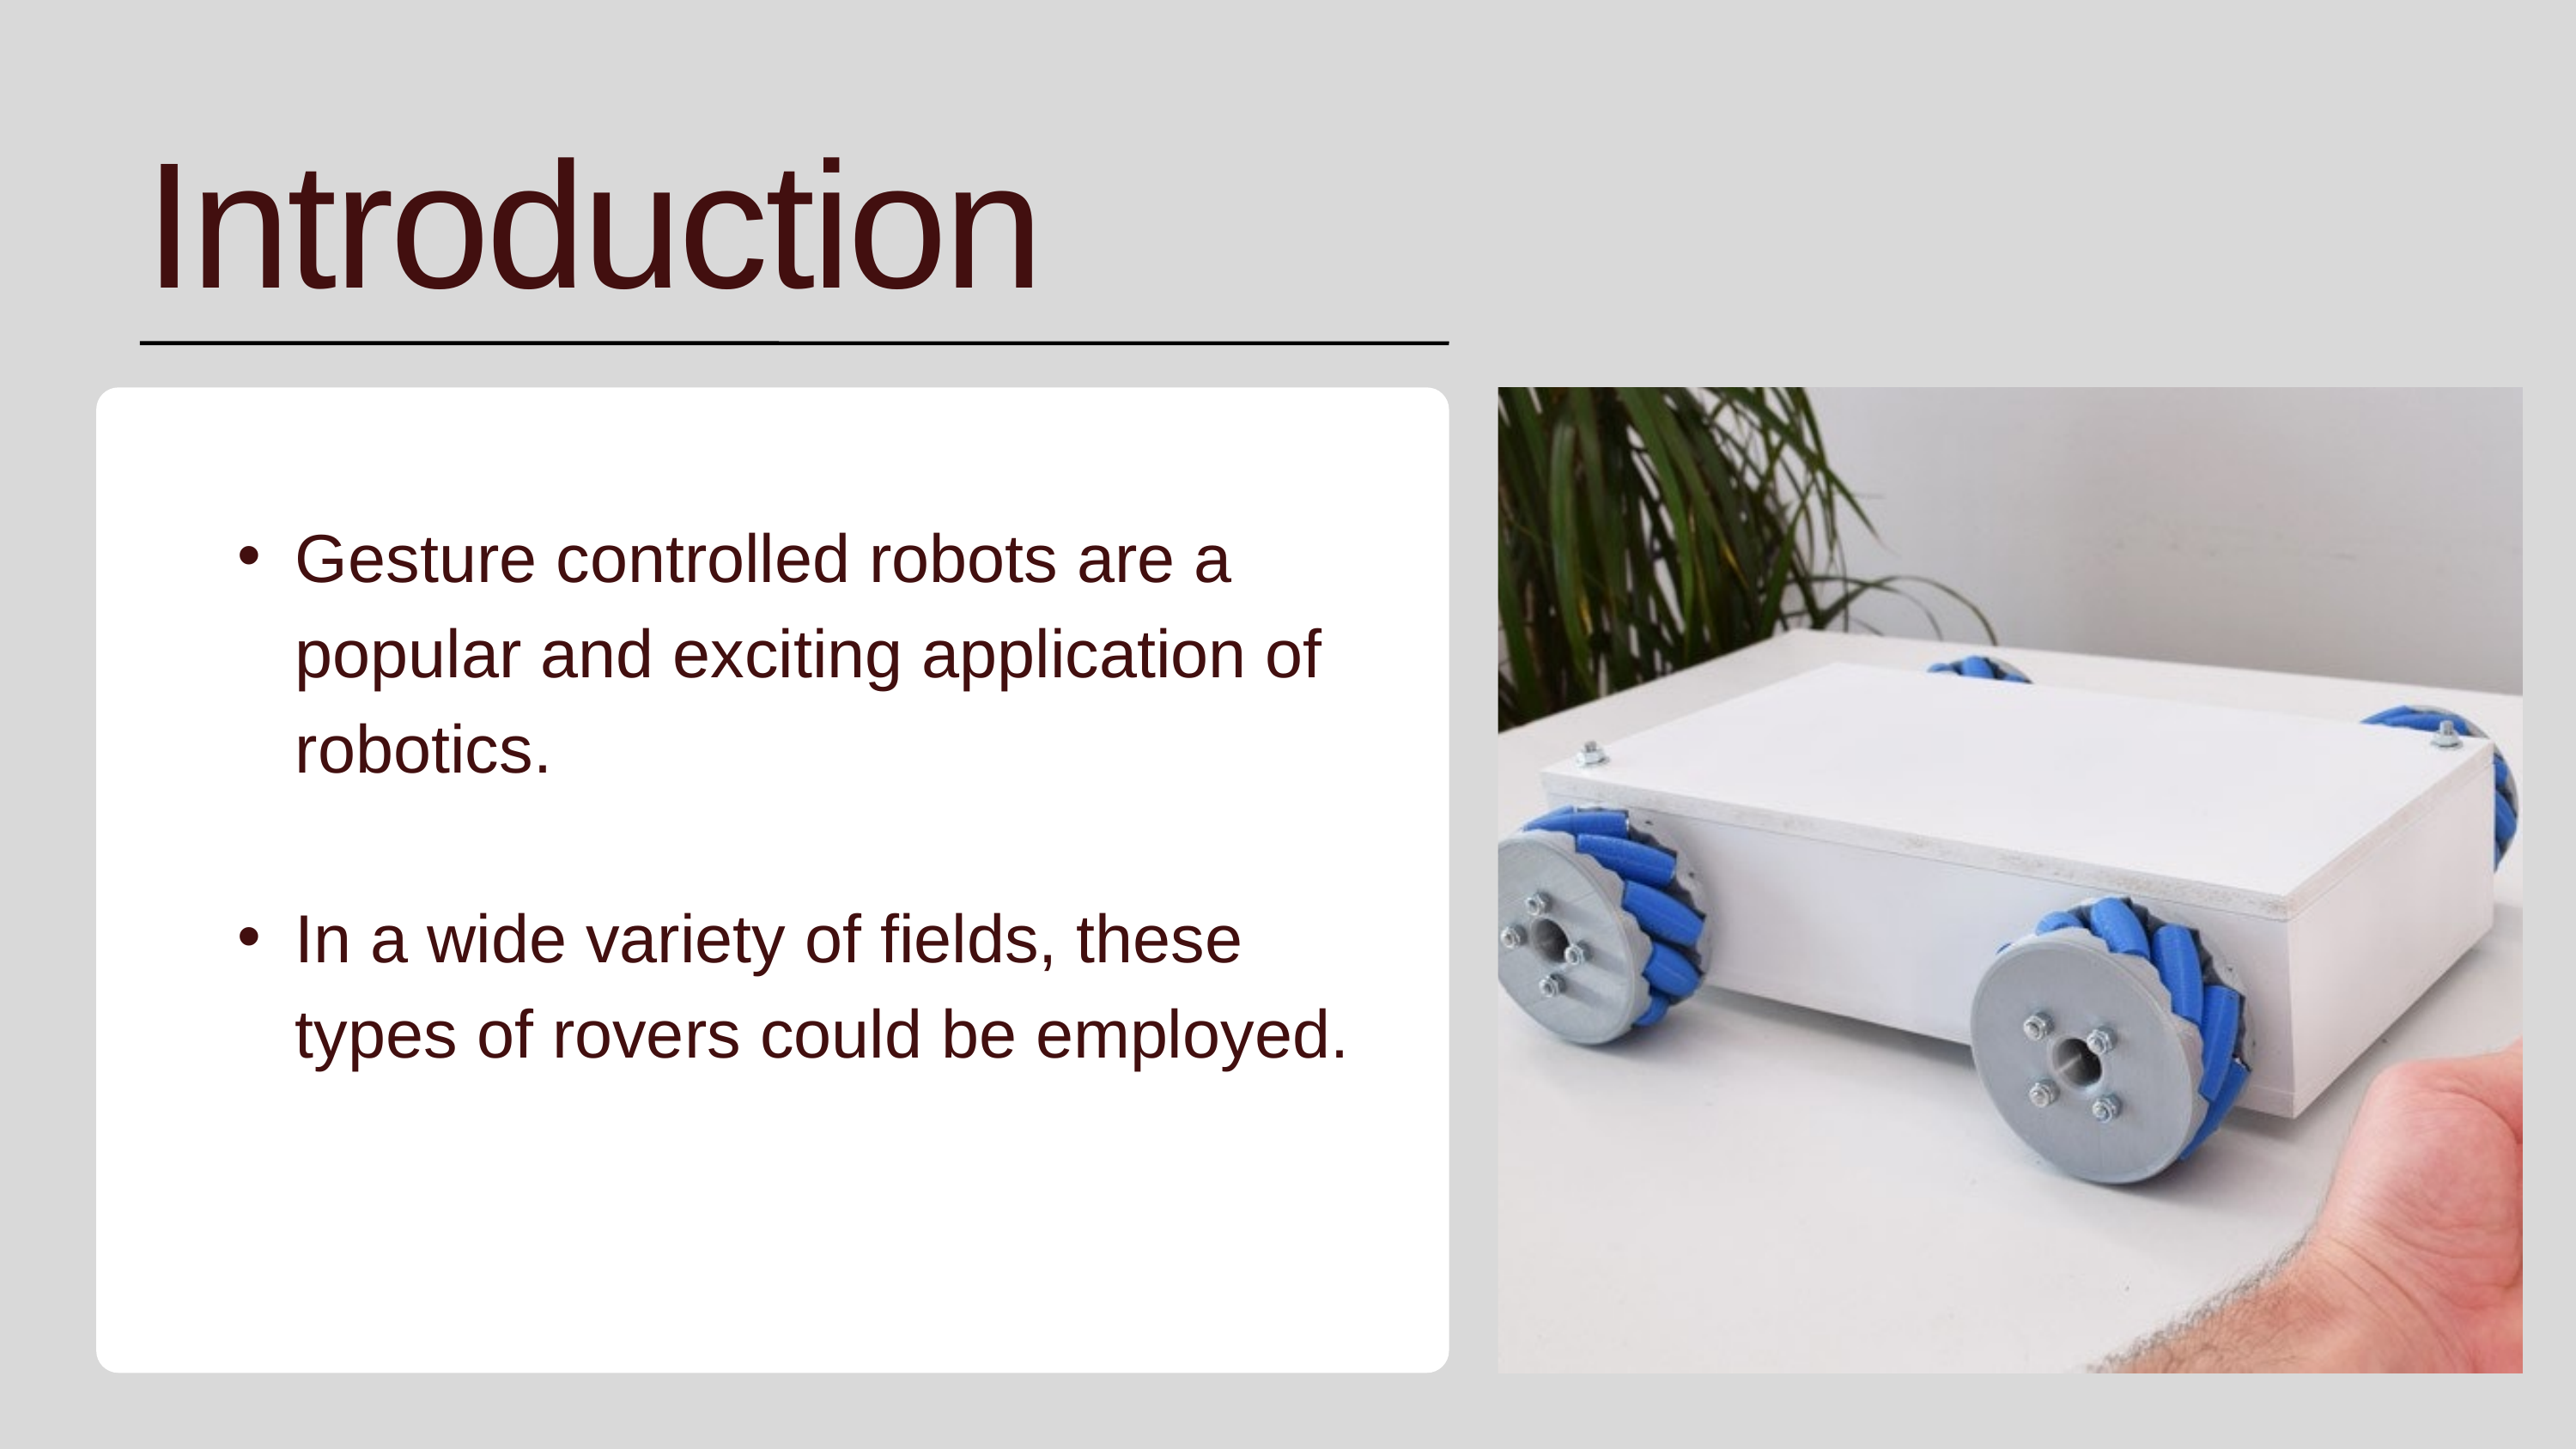

Introduction

Gesture controlled robots are a popular and exciting application of robotics.

In a wide variety of fields, these types of rovers could be employed.